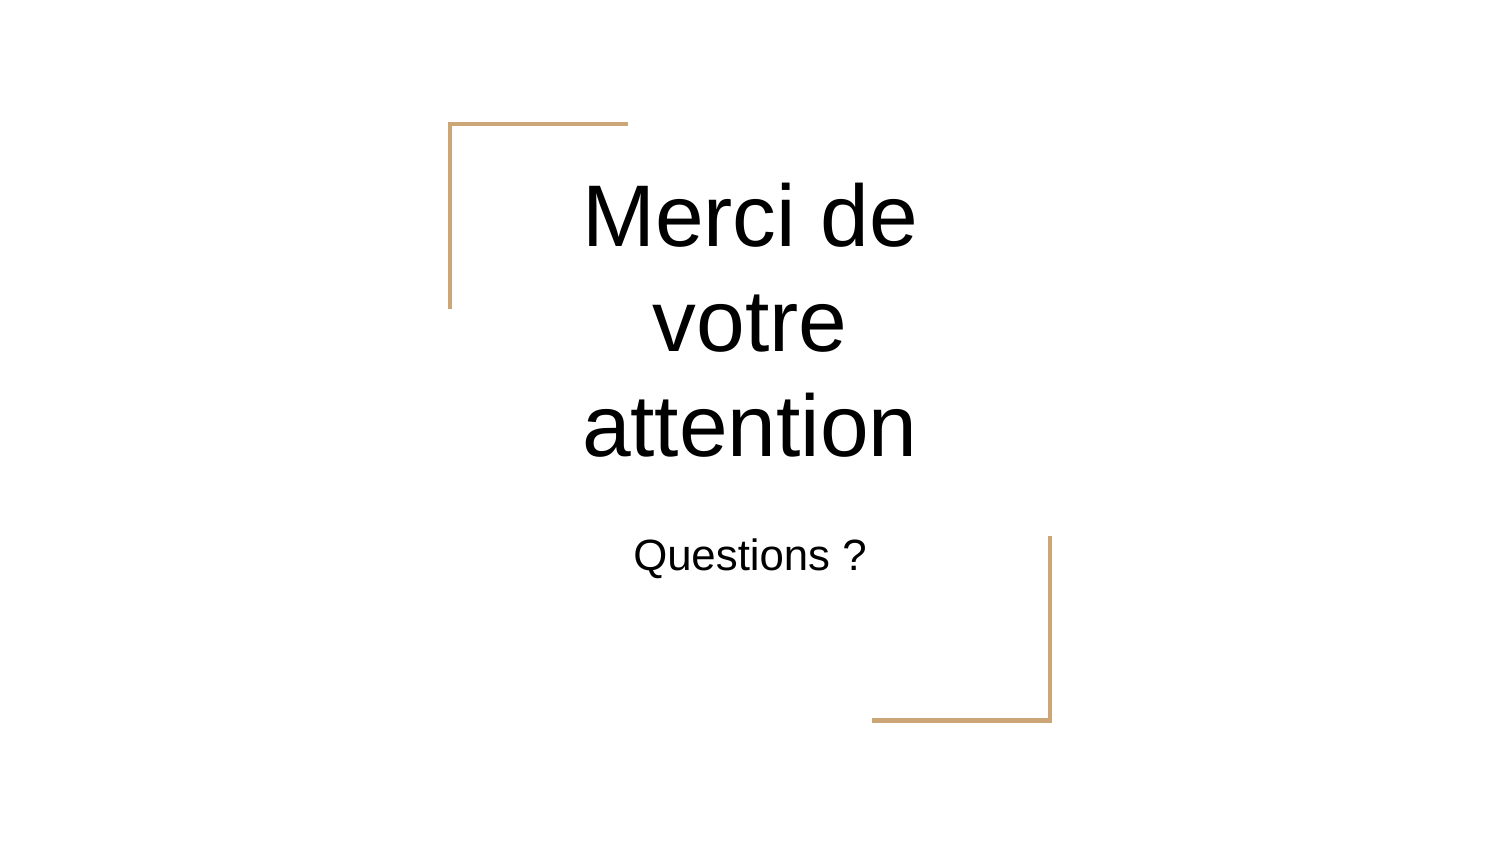

# Merci de votre attention
Questions ?